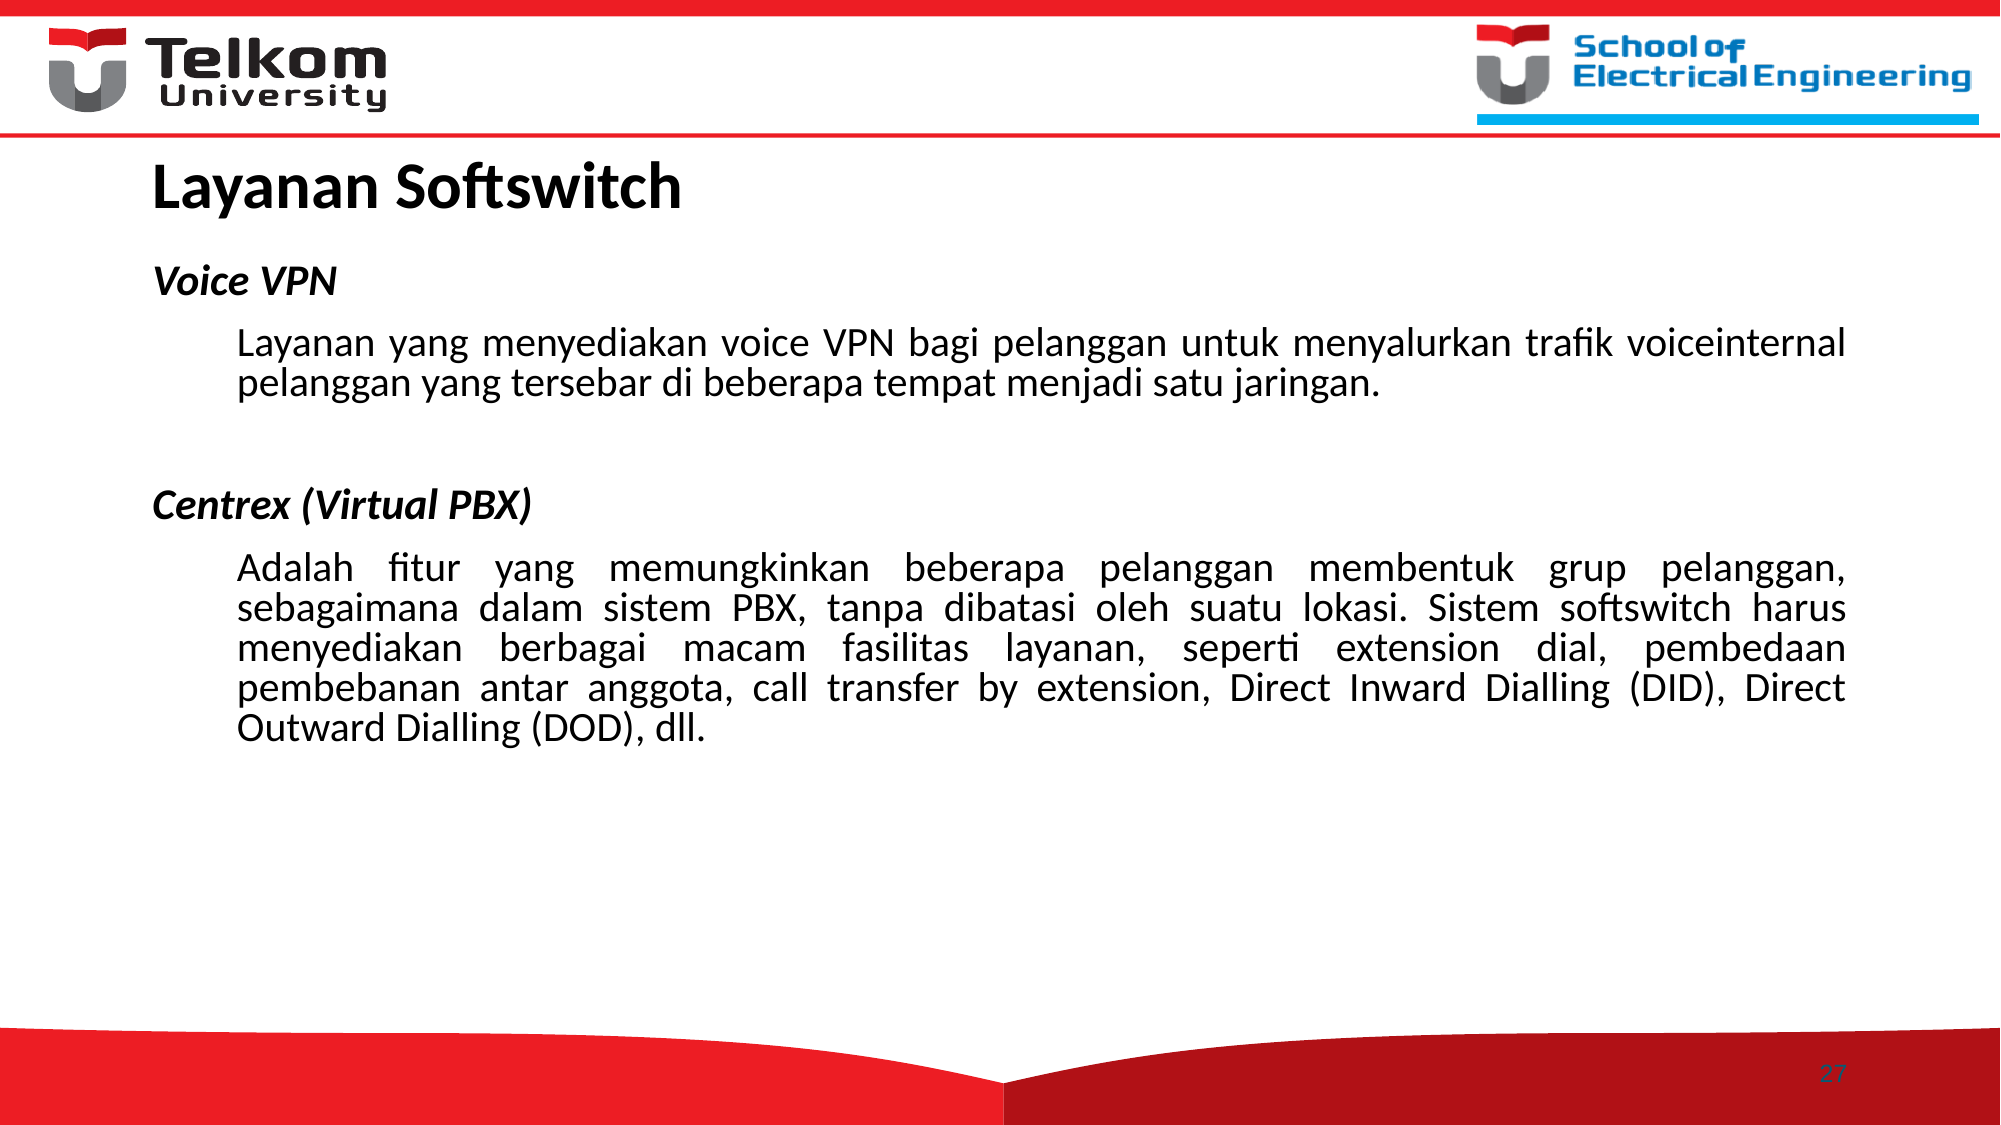

# Layanan Softswitch
Voice VPN
	Layanan yang menyediakan voice VPN bagi pelanggan untuk menyalurkan trafik voiceinternal pelanggan yang tersebar di beberapa tempat menjadi satu jaringan.

Centrex (Virtual PBX)
	Adalah fitur yang memungkinkan beberapa pelanggan membentuk grup pelanggan, sebagaimana dalam sistem PBX, tanpa dibatasi oleh suatu lokasi. Sistem softswitch harus menyediakan berbagai macam fasilitas layanan, seperti extension dial, pembedaan pembebanan antar anggota, call transfer by extension, Direct Inward Dialling (DID), Direct Outward Dialling (DOD), dll.
27